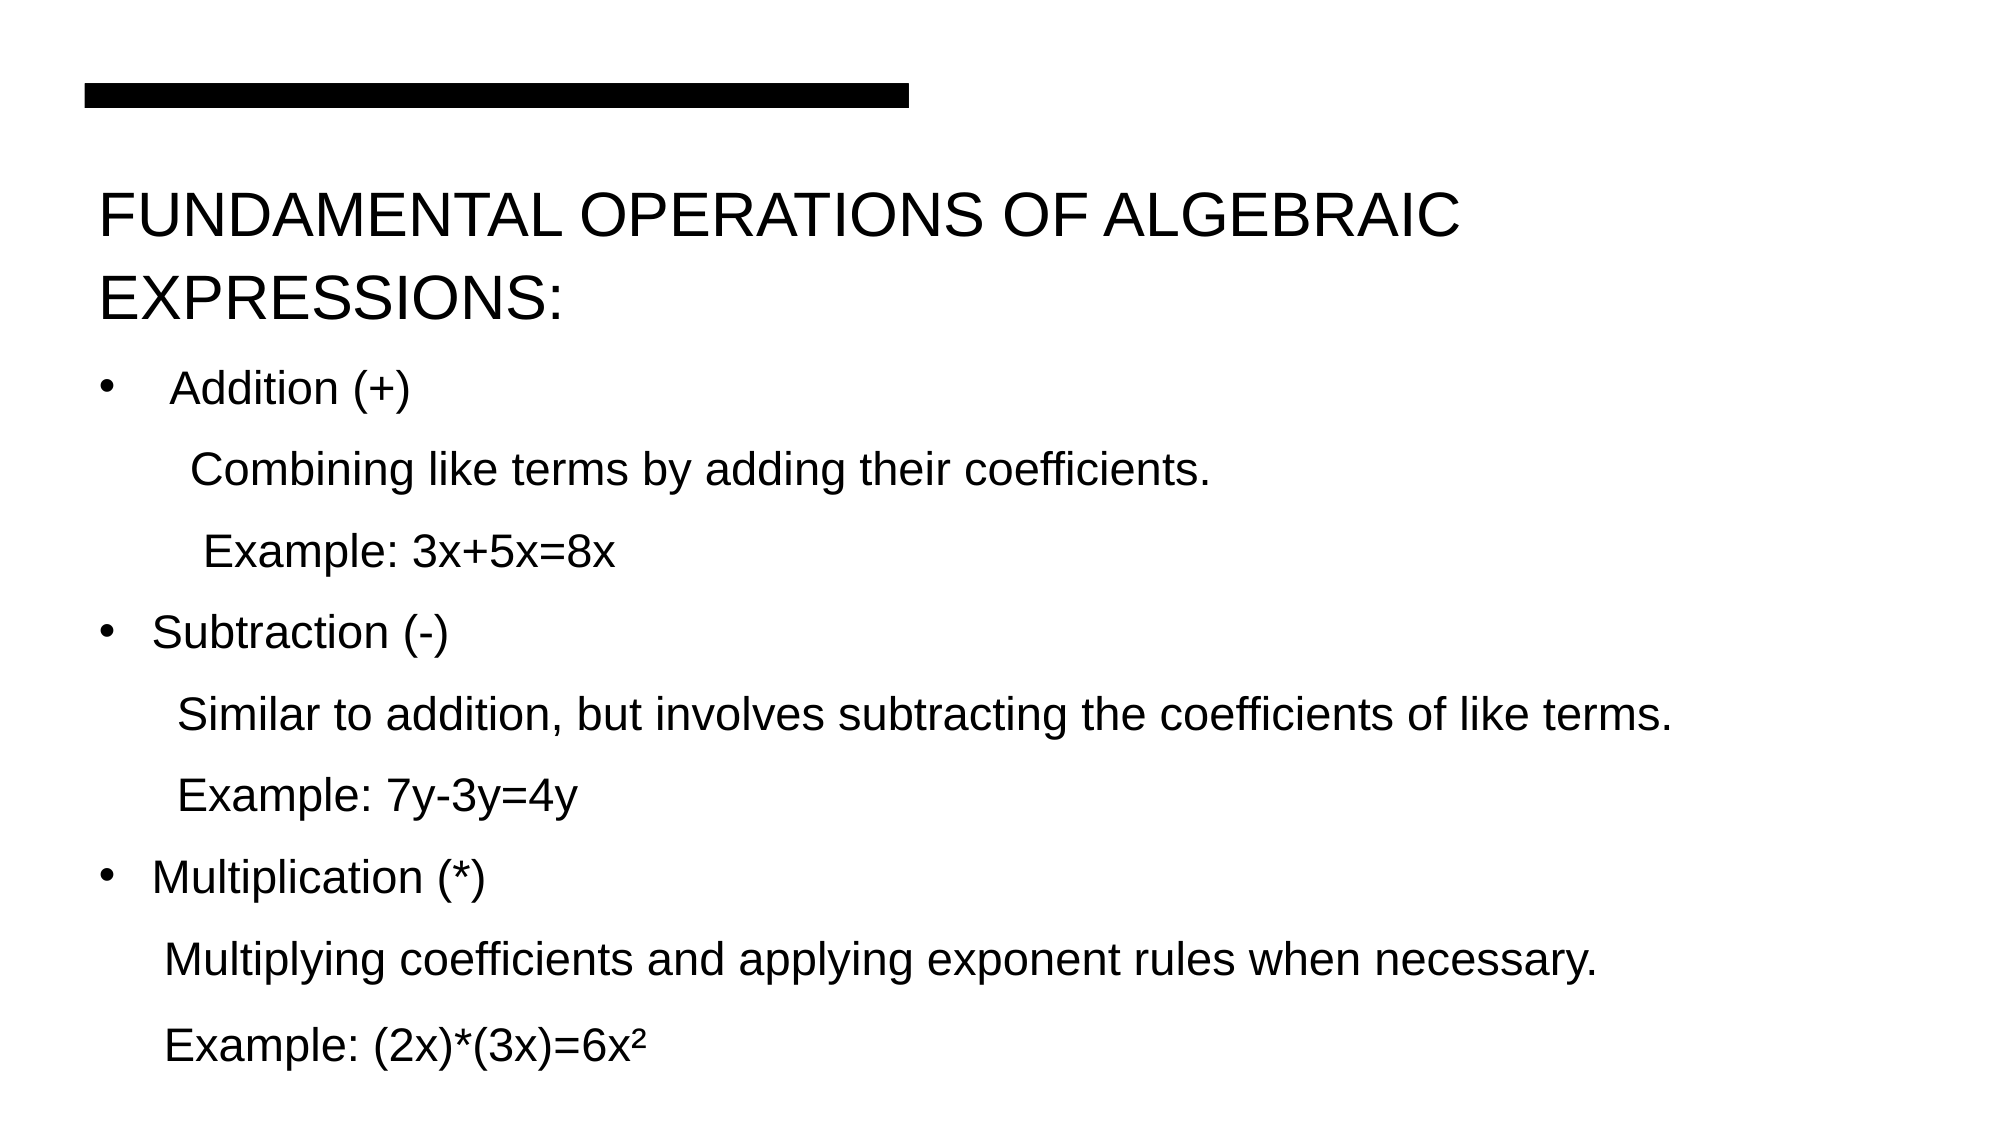

FUNDAMENTAL OPERATIONS OF ALGEBRAIC EXPRESSIONS:
Addition (+)
       Combining like terms by adding their coefficients.
        Example: 3x+5x=8x
Subtraction (-)
      Similar to addition, but involves subtracting the coefficients of like terms.
      Example: 7y-3y=4y
Multiplication (*)
     Multiplying coefficients and applying exponent rules when necessary.
     Example: (2x)*(3x)=6x²